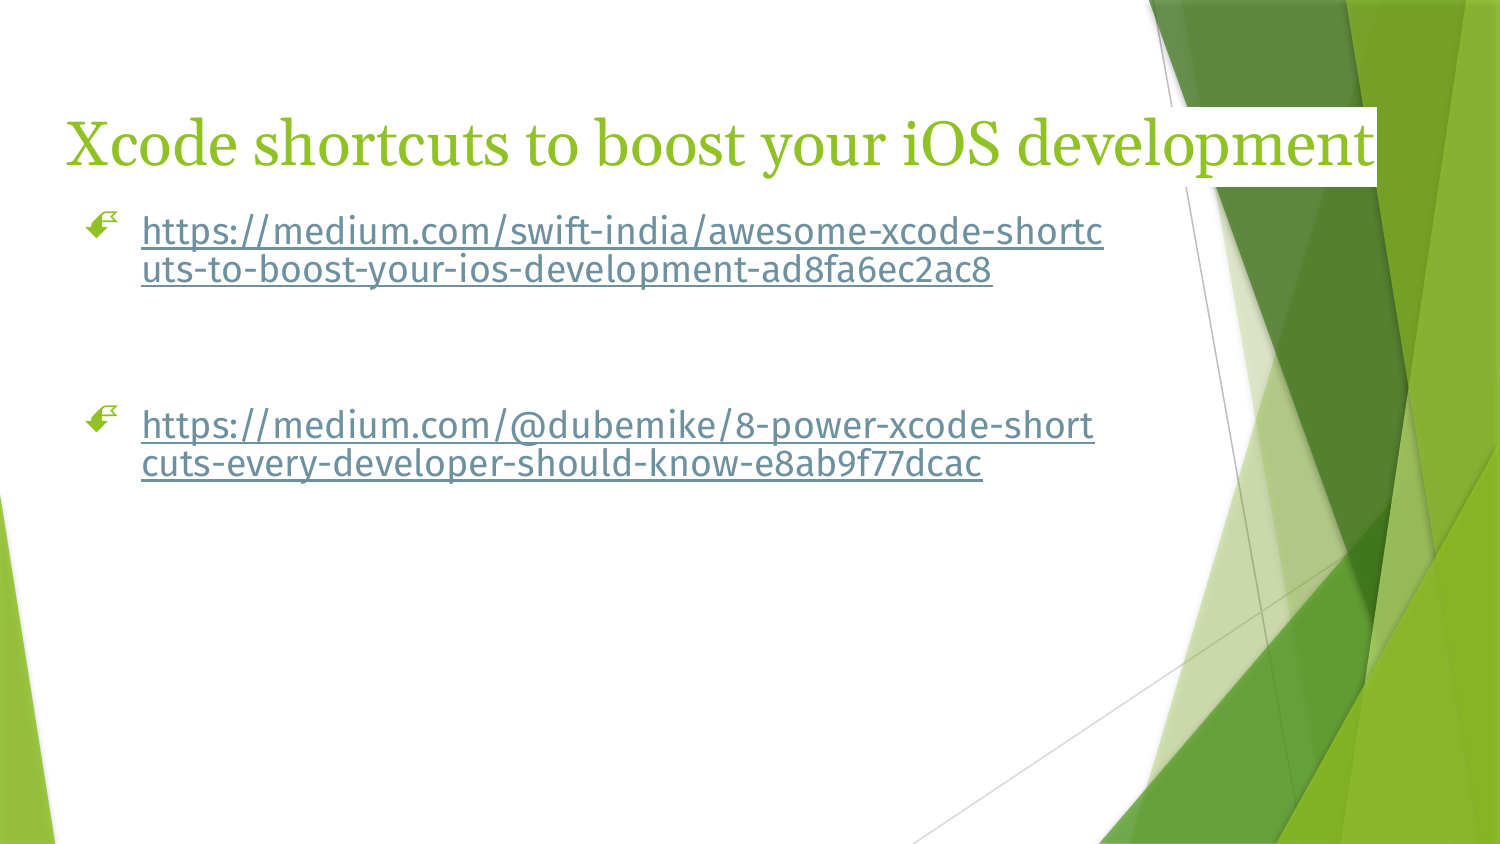

# Xcode shortcuts to boost your iOS development

https://medium.com/swift-india/awesome-xcode-shortcuts-to-boost-your-ios-development-ad8fa6ec2ac8

https://medium.com/@dubemike/8-power-xcode-shortcuts-every-developer-should-know-e8ab9f77dcac